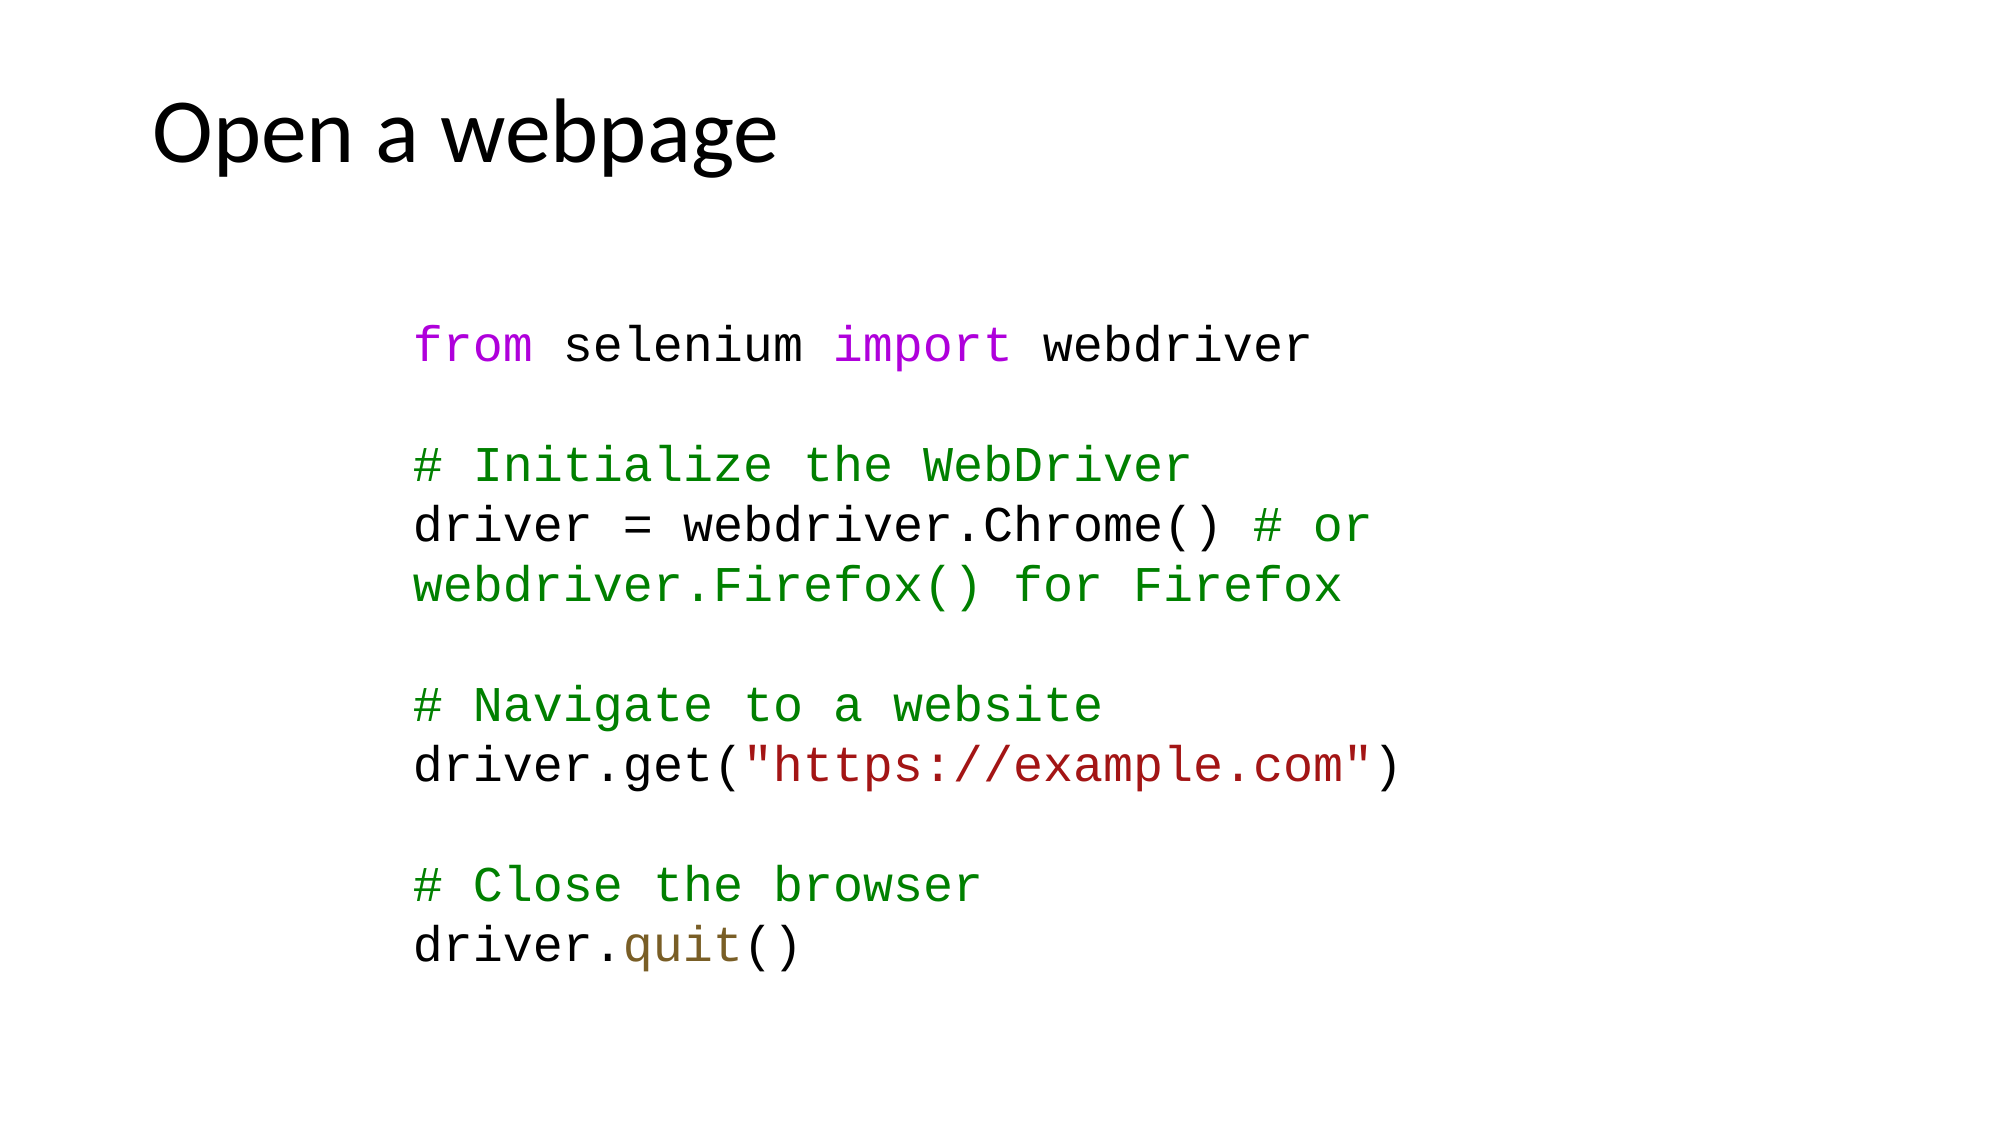

# Open a webpage
from selenium import webdriver
# Initialize the WebDriver
driver = webdriver.Chrome() # or webdriver.Firefox() for Firefox
# Navigate to a website
driver.get("https://example.com")
# Close the browser
driver.quit()